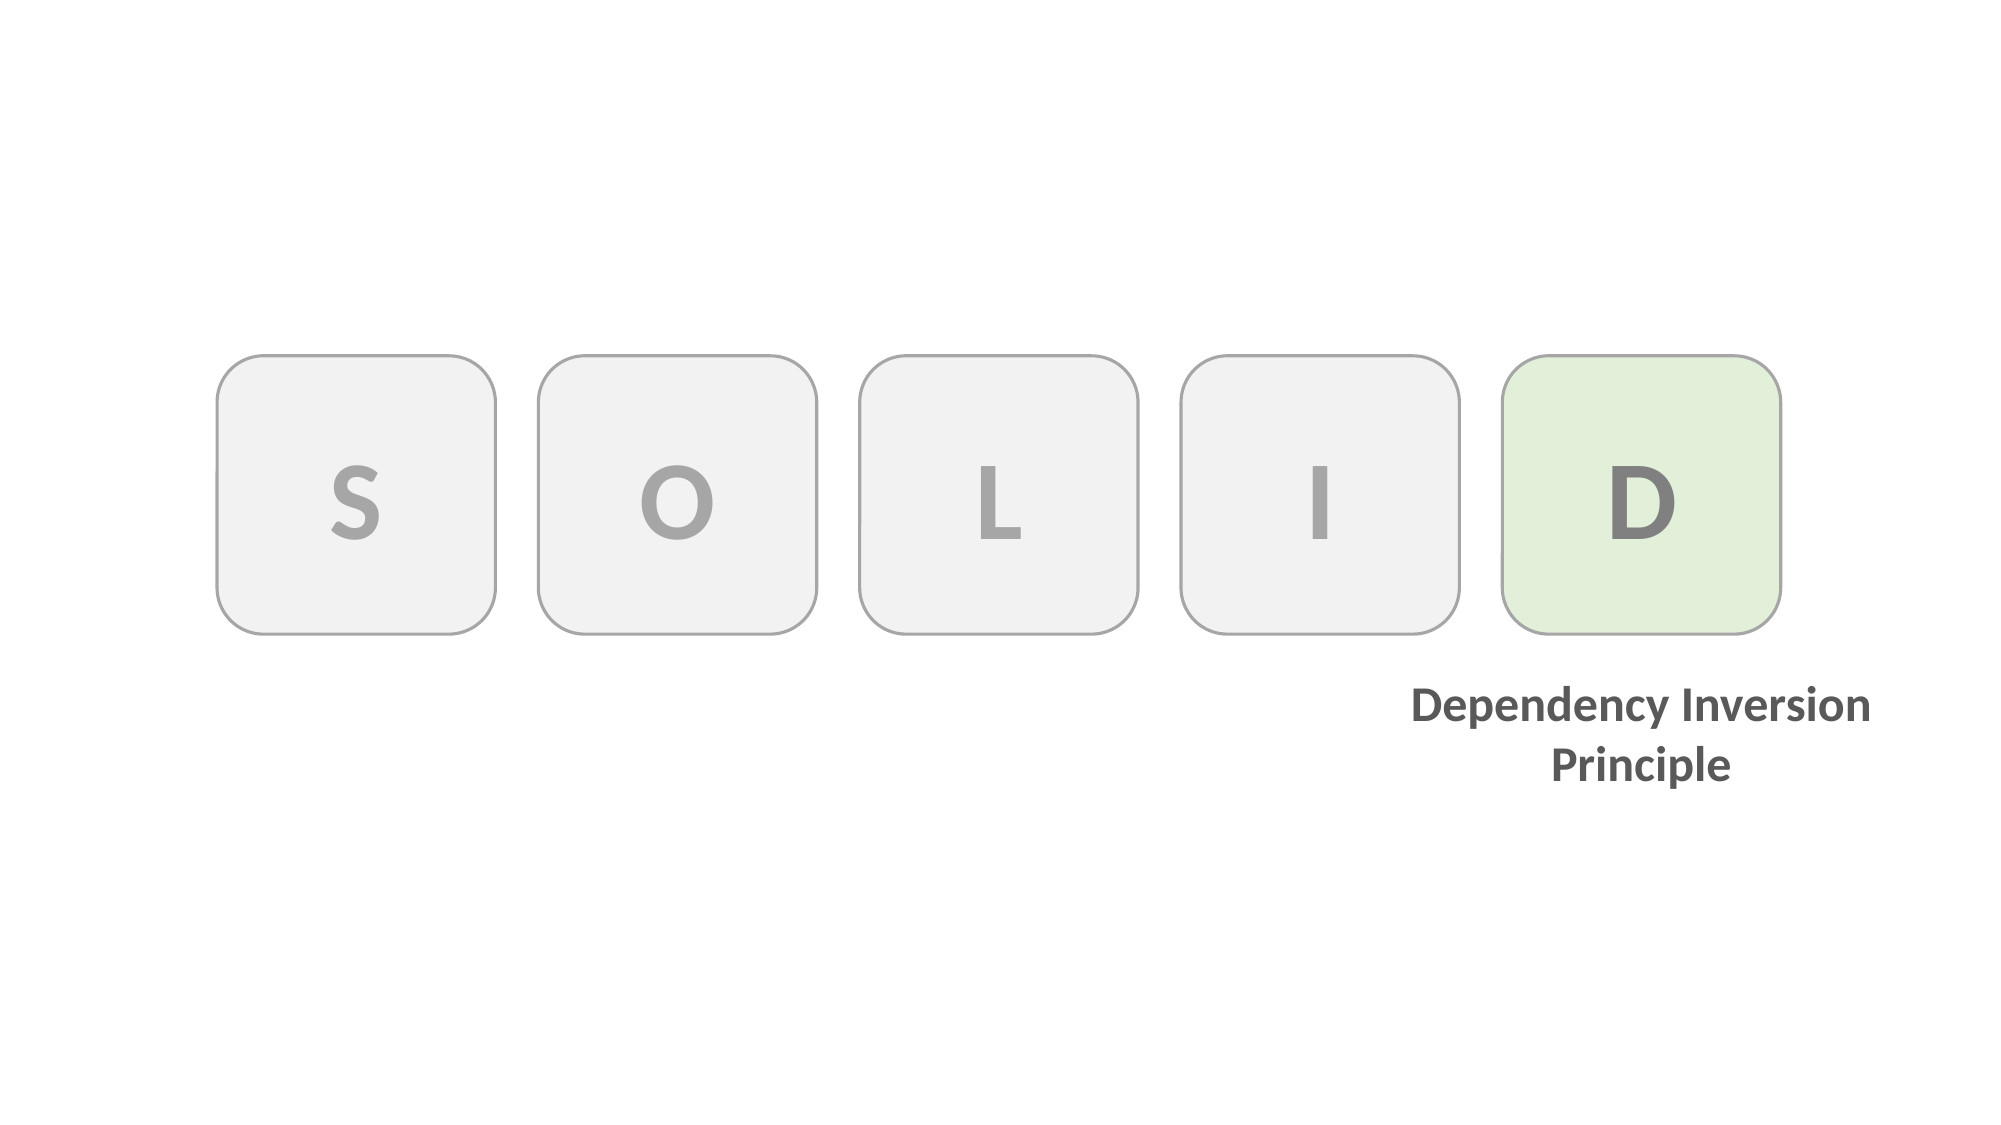

S
O
L
I
D
Dependency Inversion
Principle